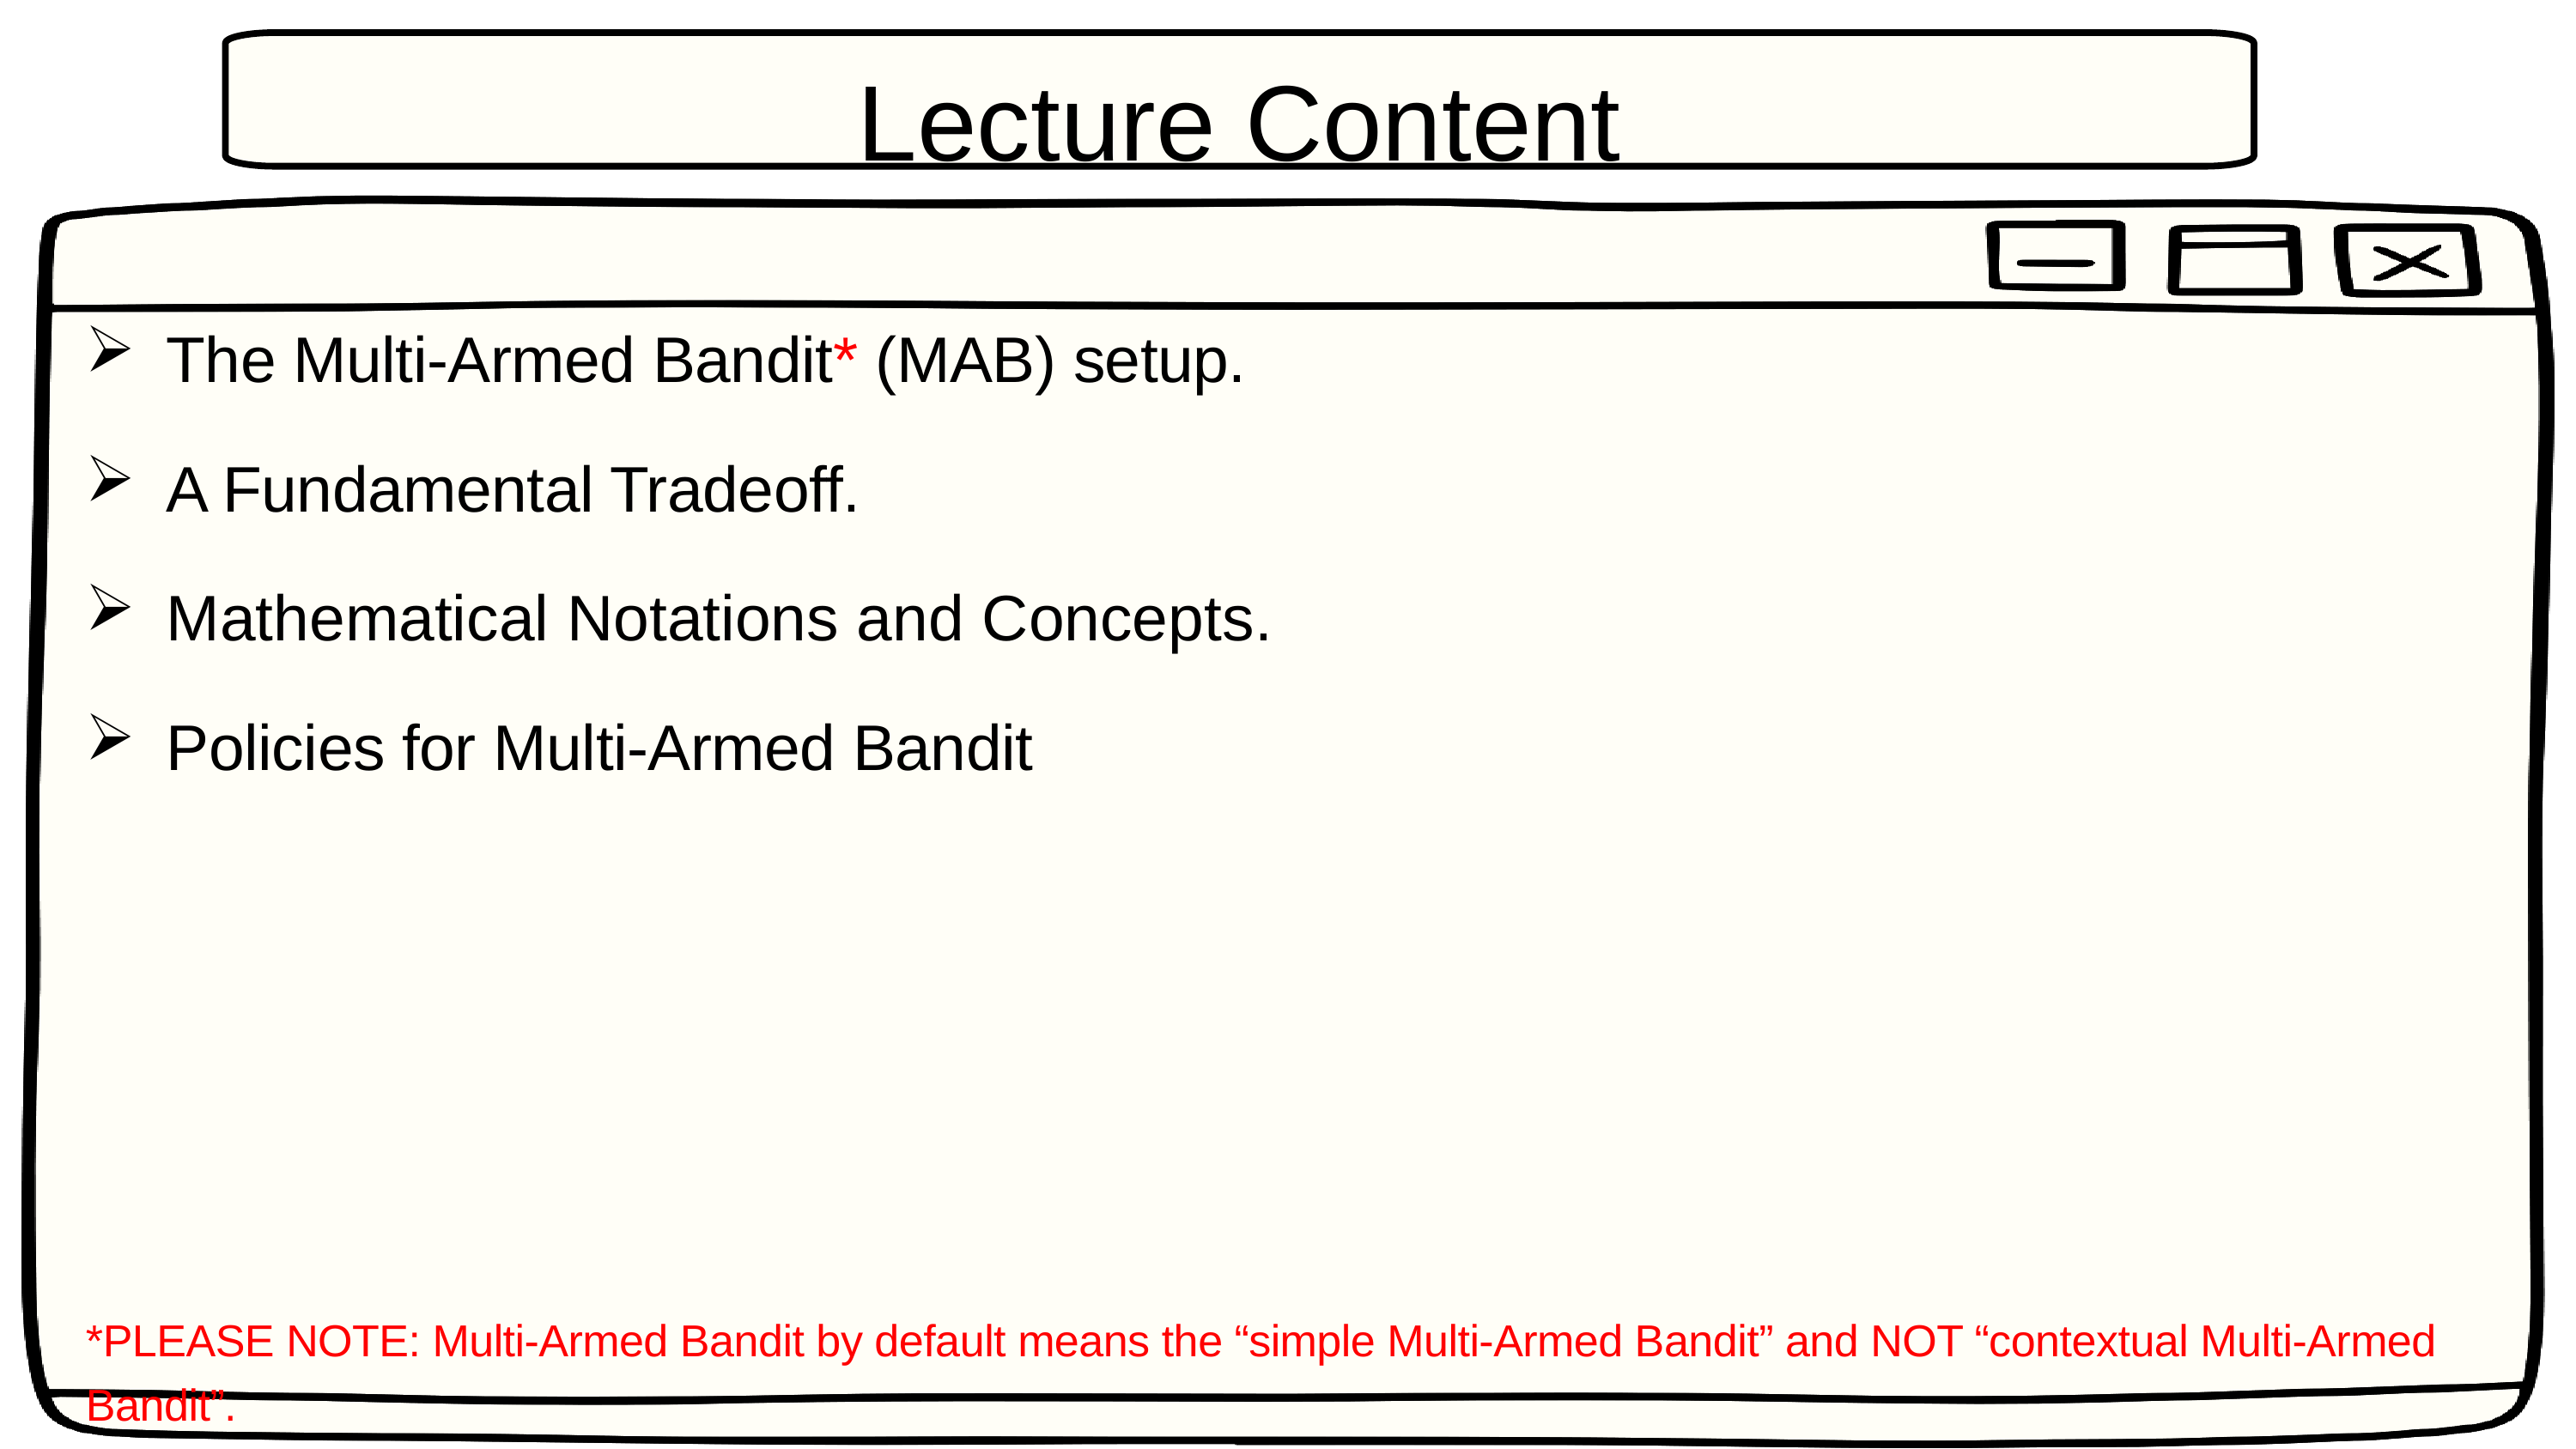

Lecture Content

The Multi-Armed Bandit* (MAB) setup.

A Fundamental Tradeoff.

Mathematical Notations and Concepts.

Policies for Multi-Armed Bandit

*PLEASE NOTE: Multi-Armed Bandit by default means the “simple Multi-Armed Bandit” and NOT “contextual Multi-Armed Bandit”.